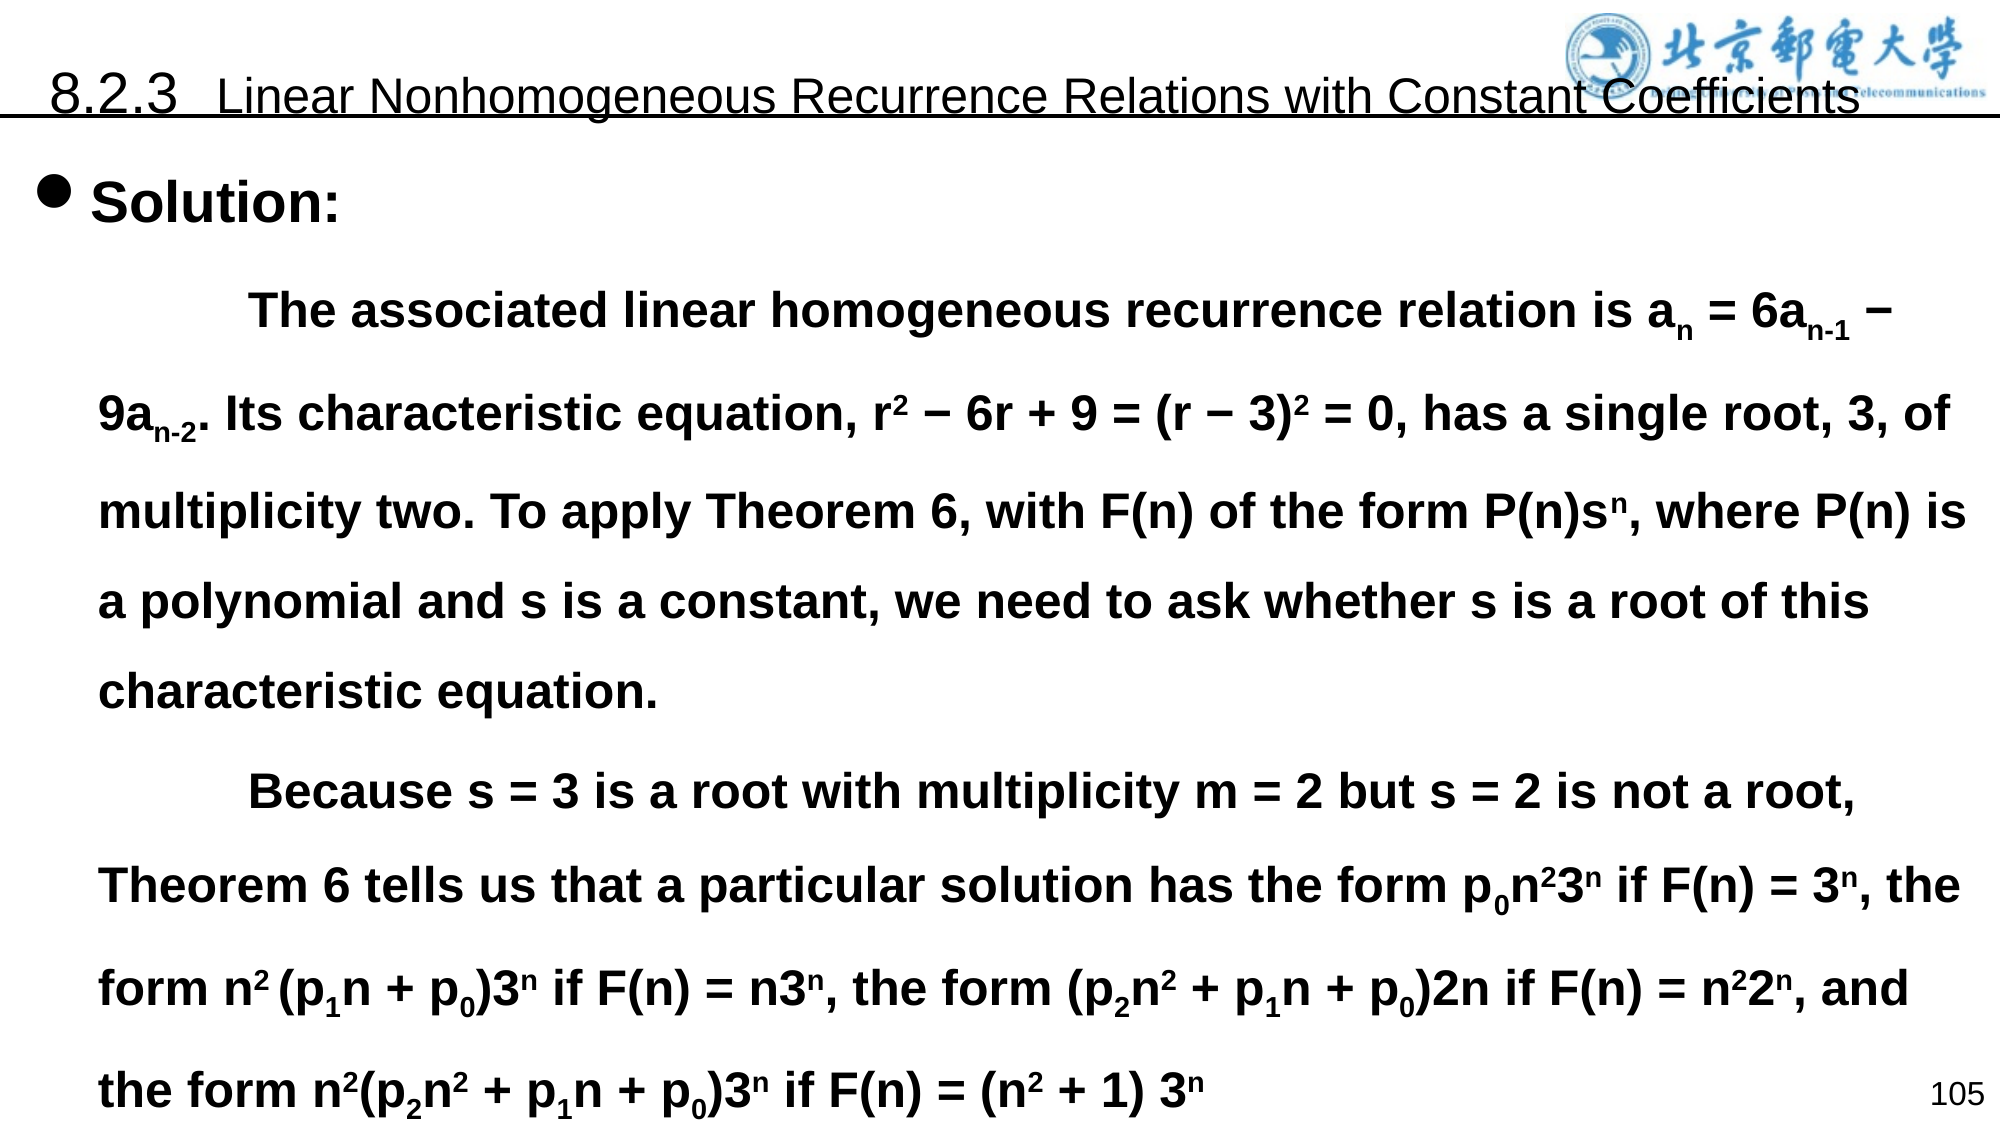

8.2.3  Linear Nonhomogeneous Recurrence Relations with Constant Coefficients
Solution:
	The associated linear homogeneous recurrence relation is an = 6an-1 − 9an-2. Its characteristic equation, r2 − 6r + 9 = (r − 3)2 = 0, has a single root, 3, of multiplicity two. To apply Theorem 6, with F(n) of the form P(n)sn, where P(n) is a polynomial and s is a constant, we need to ask whether s is a root of this characteristic equation.
	Because s = 3 is a root with multiplicity m = 2 but s = 2 is not a root, Theorem 6 tells us that a particular solution has the form p0n23n if F(n) = 3n, the form n2 (p1n + p0)3n if F(n) = n3n, the form (p2n2 + p1n + p0)2n if F(n) = n22n, and the form n2(p2n2 + p1n + p0)3n if F(n) = (n2 + 1) 3n